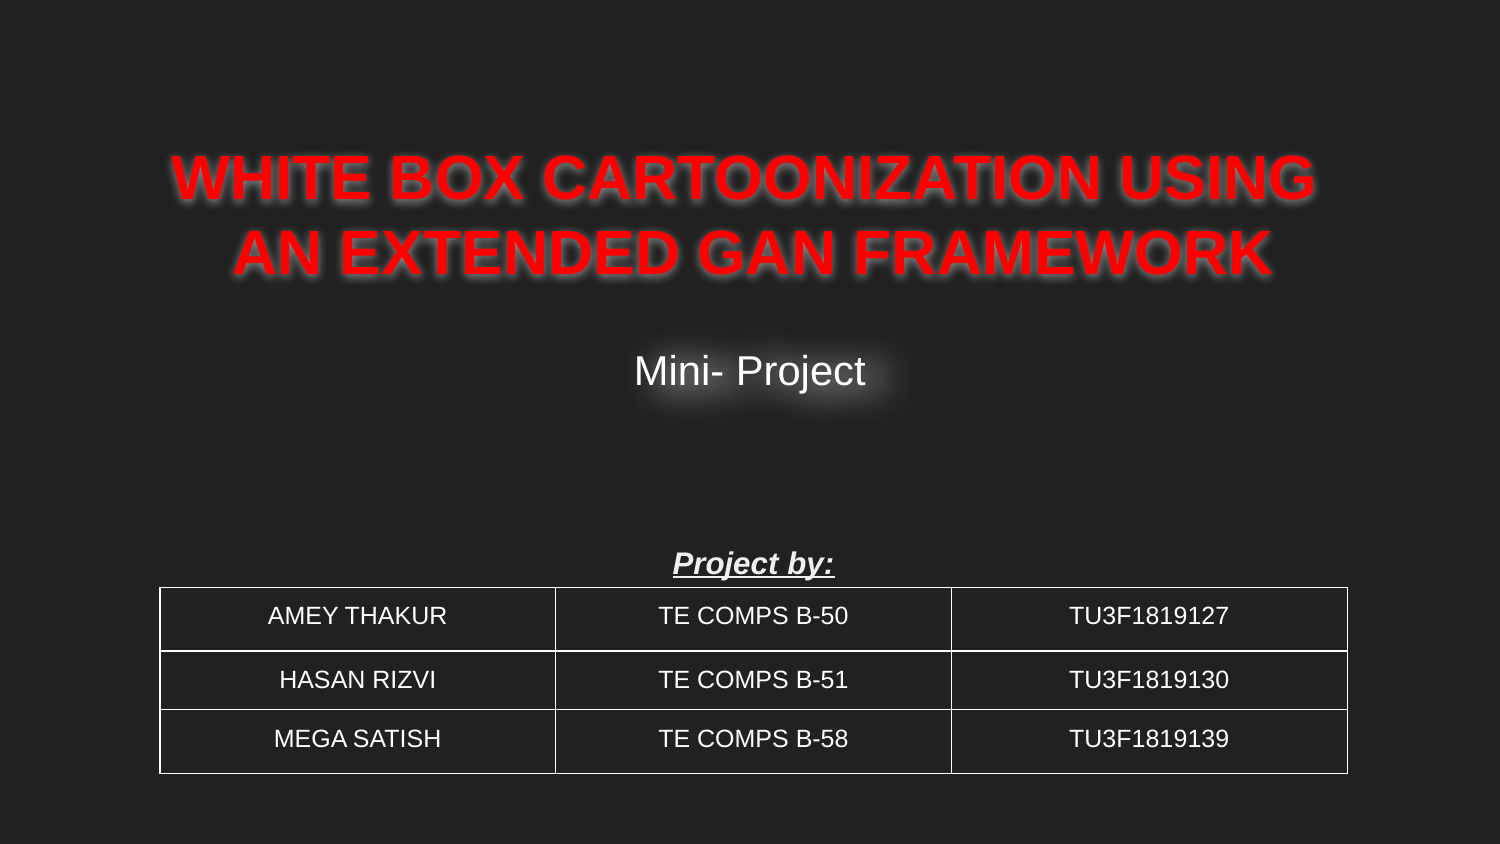

# WHITE BOX CARTOONIZATION USING
AN EXTENDED GAN FRAMEWORK
Mini- Project
Project by:

| AMEY THAKUR | TE COMPS B-50 | TU3F1819127 |
| --- | --- | --- |
| HASAN RIZVI | TE COMPS B-51 | TU3F1819130 |
| MEGA SATISH | TE COMPS B-58 | TU3F1819139 |